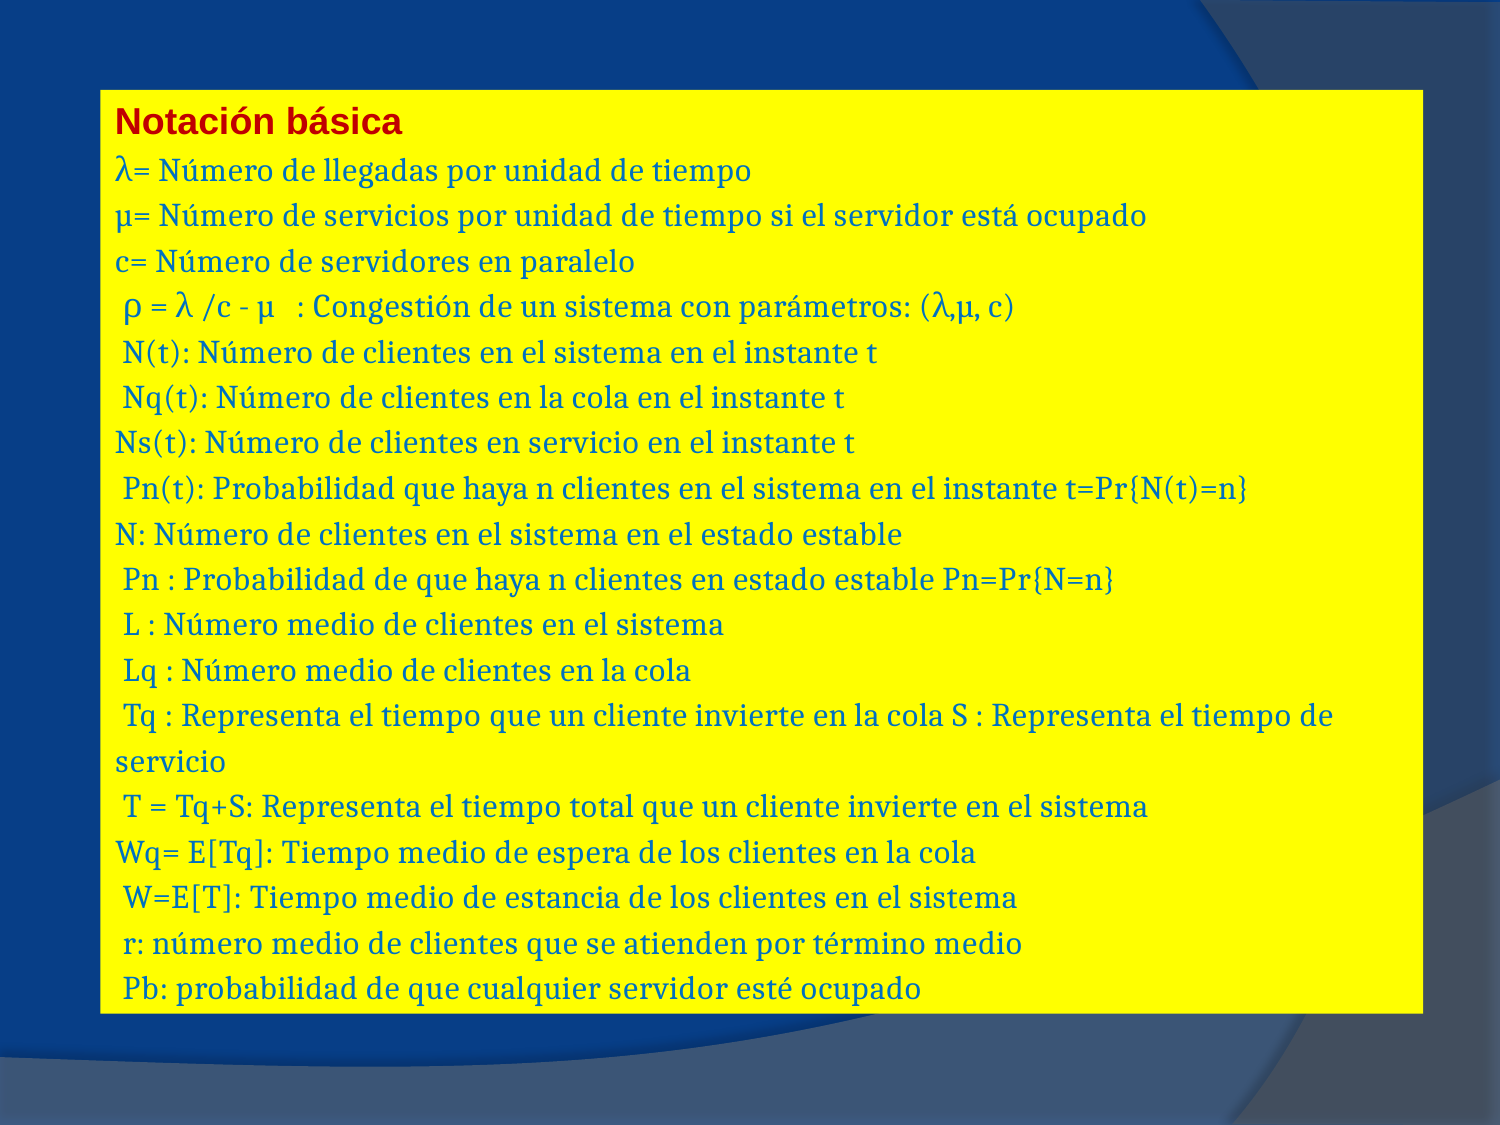

Notación básica
λ= Número de llegadas por unidad de tiempo
µ= Número de servicios por unidad de tiempo si el servidor está ocupado
c= Número de servidores en paralelo
 ρ = λ /c - µ   : Congestión de un sistema con parámetros: (λ,µ, c)
 N(t): Número de clientes en el sistema en el instante t
 Nq(t): Número de clientes en la cola en el instante t
Ns(t): Número de clientes en servicio en el instante t
 Pn(t): Probabilidad que haya n clientes en el sistema en el instante t=Pr{N(t)=n}
N: Número de clientes en el sistema en el estado estable
 Pn : Probabilidad de que haya n clientes en estado estable Pn=Pr{N=n}
 L : Número medio de clientes en el sistema
 Lq : Número medio de clientes en la cola
 Tq : Representa el tiempo que un cliente invierte en la cola S : Representa el tiempo de servicio
 T = Tq+S: Representa el tiempo total que un cliente invierte en el sistema
Wq= E[Tq]: Tiempo medio de espera de los clientes en la cola
 W=E[T]: Tiempo medio de estancia de los clientes en el sistema
 r: número medio de clientes que se atienden por término medio
 Pb: probabilidad de que cualquier servidor esté ocupado